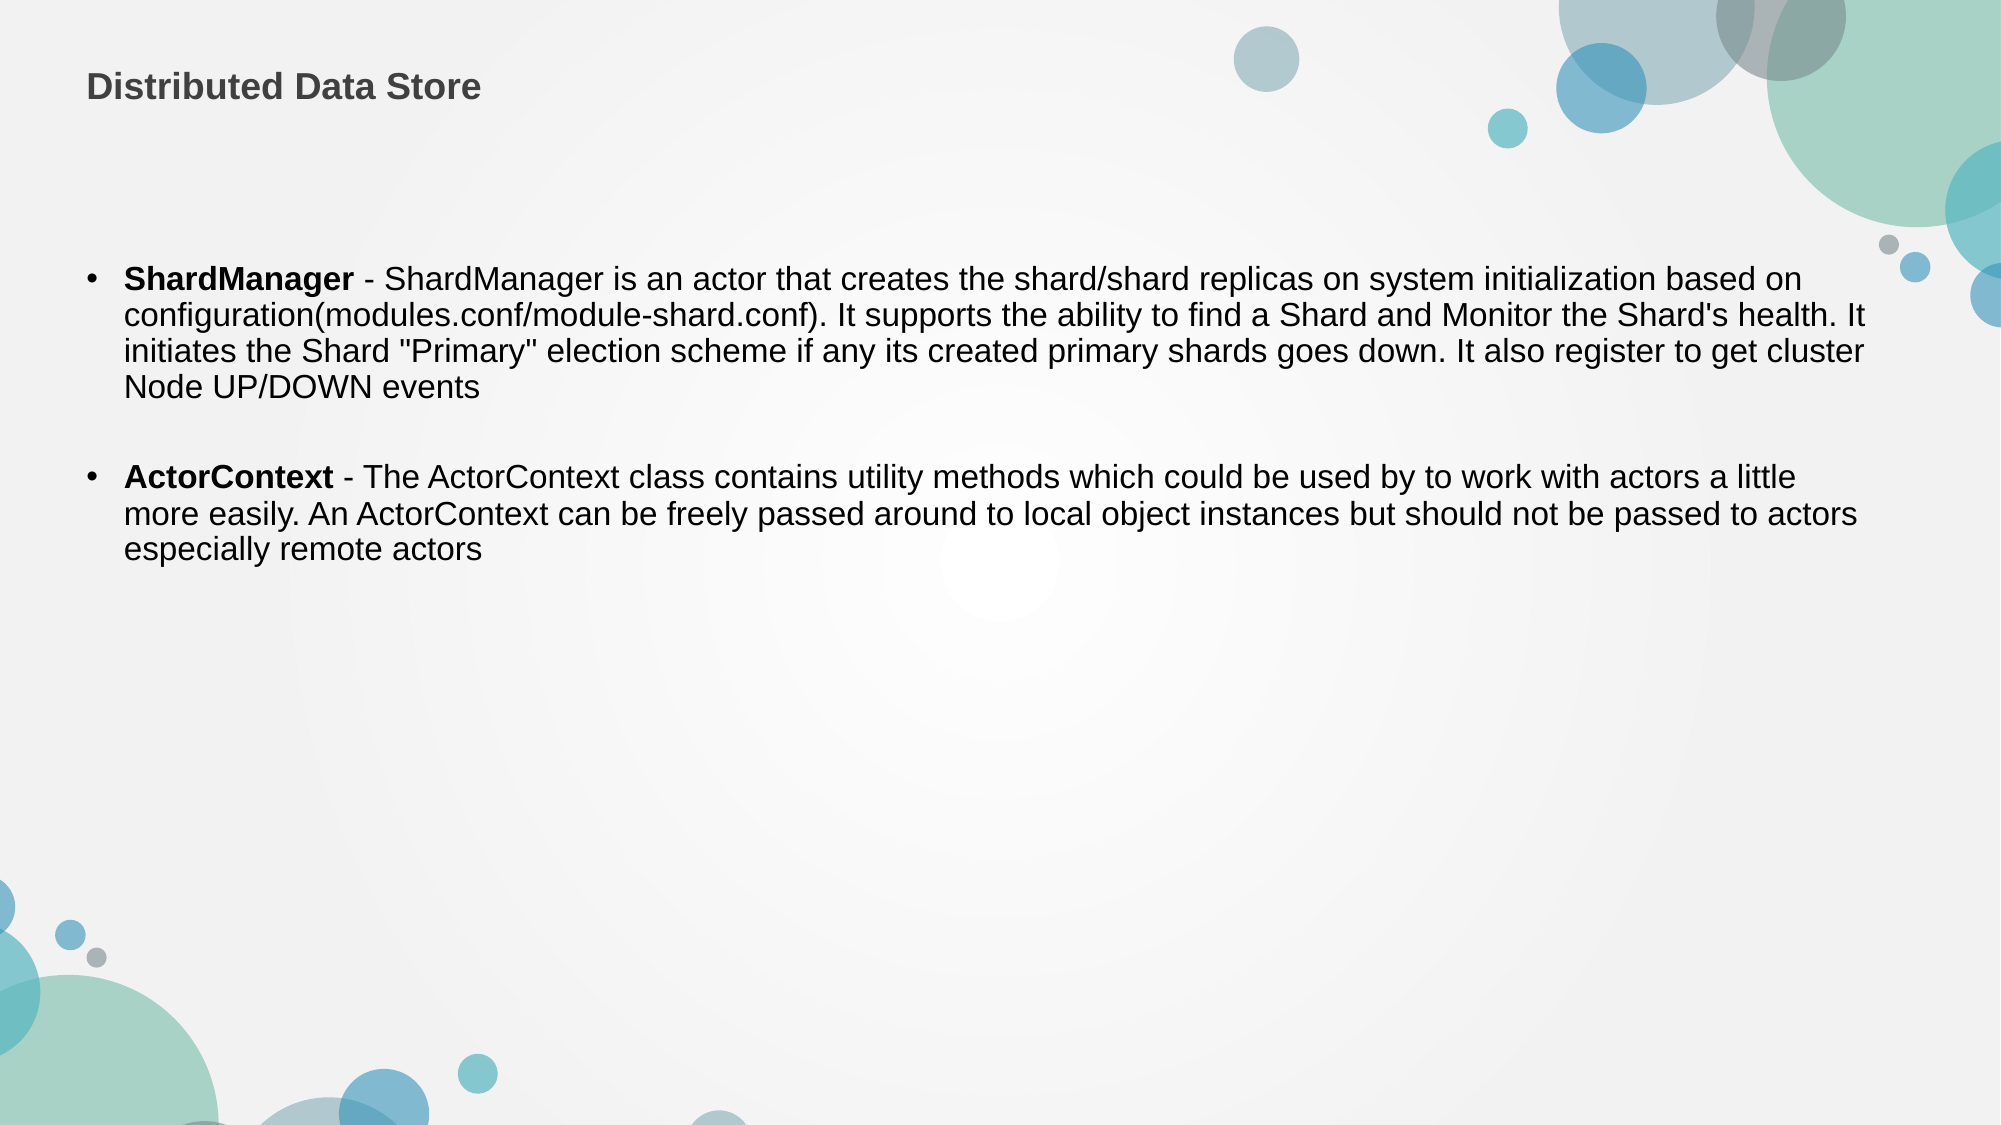

Distributed Data Store
ShardManager - ShardManager is an actor that creates the shard/shard replicas on system initialization based on configuration(modules.conf/module-shard.conf). It supports the ability to find a Shard and Monitor the Shard's health. It initiates the Shard "Primary" election scheme if any its created primary shards goes down. It also register to get cluster Node UP/DOWN events
ActorContext - The ActorContext class contains utility methods which could be used by to work with actors a little more easily. An ActorContext can be freely passed around to local object instances but should not be passed to actors especially remote actors